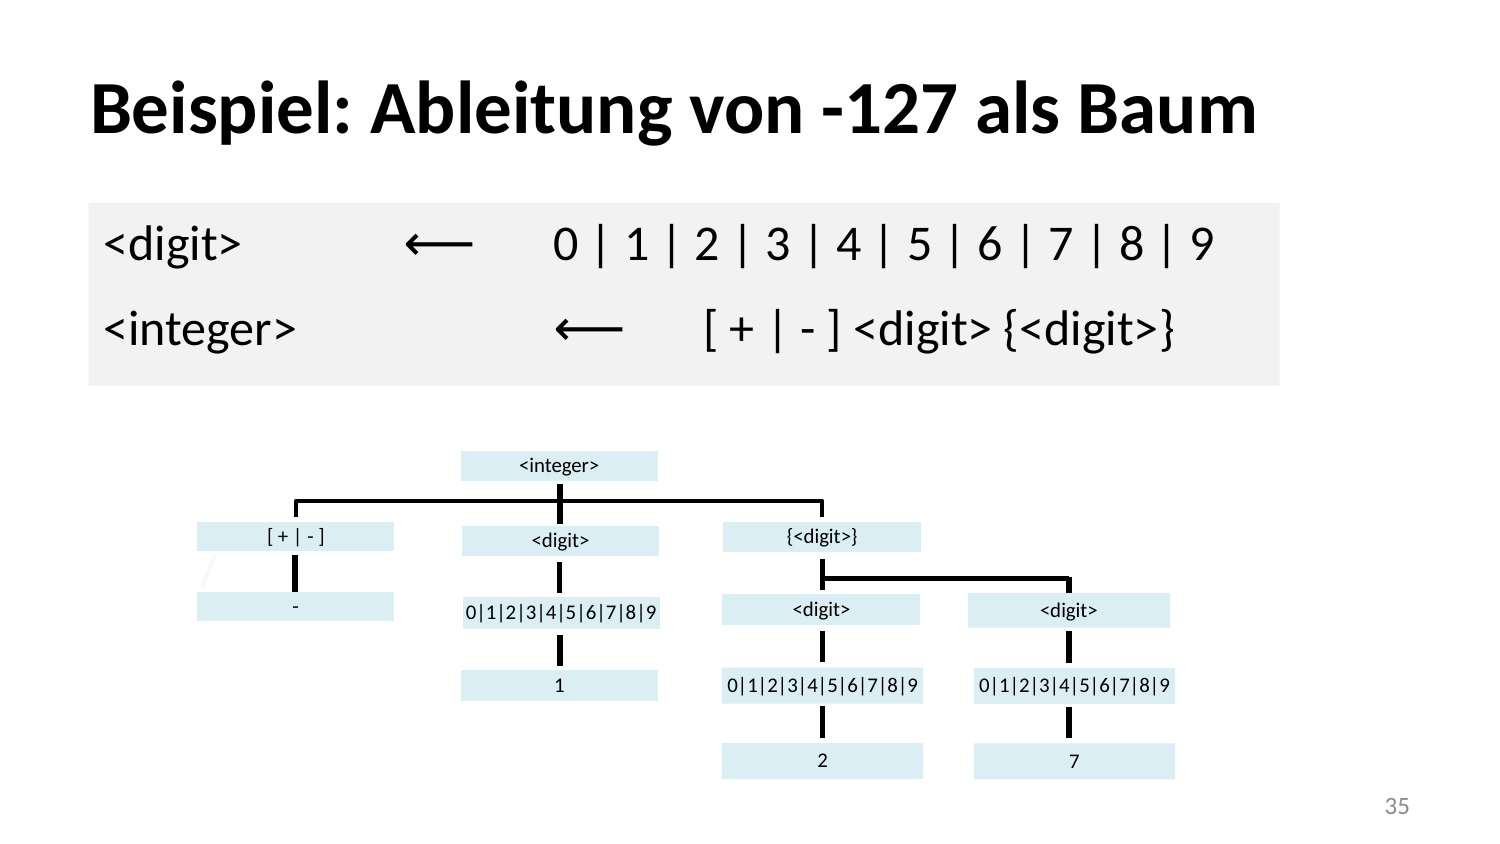

# Beispiel: Ableitung von -127 als Baum
<integer>
[ + | - ]
-
<digit>
0|1|2|3|4|5|6|7|8|9
1
{<digit>}
<digit>
<digit>		⟵  	0 | 1 | 2 | 3 | 4 | 5 | 6 | 7 | 8 | 9
<integer> 		⟵  	[ + | - ] <digit> {<digit>}

<digit>
0|1|2|3|4|5|6|7|8|9

0|1|2|3|4|5|6|7|8|9

2

7

35